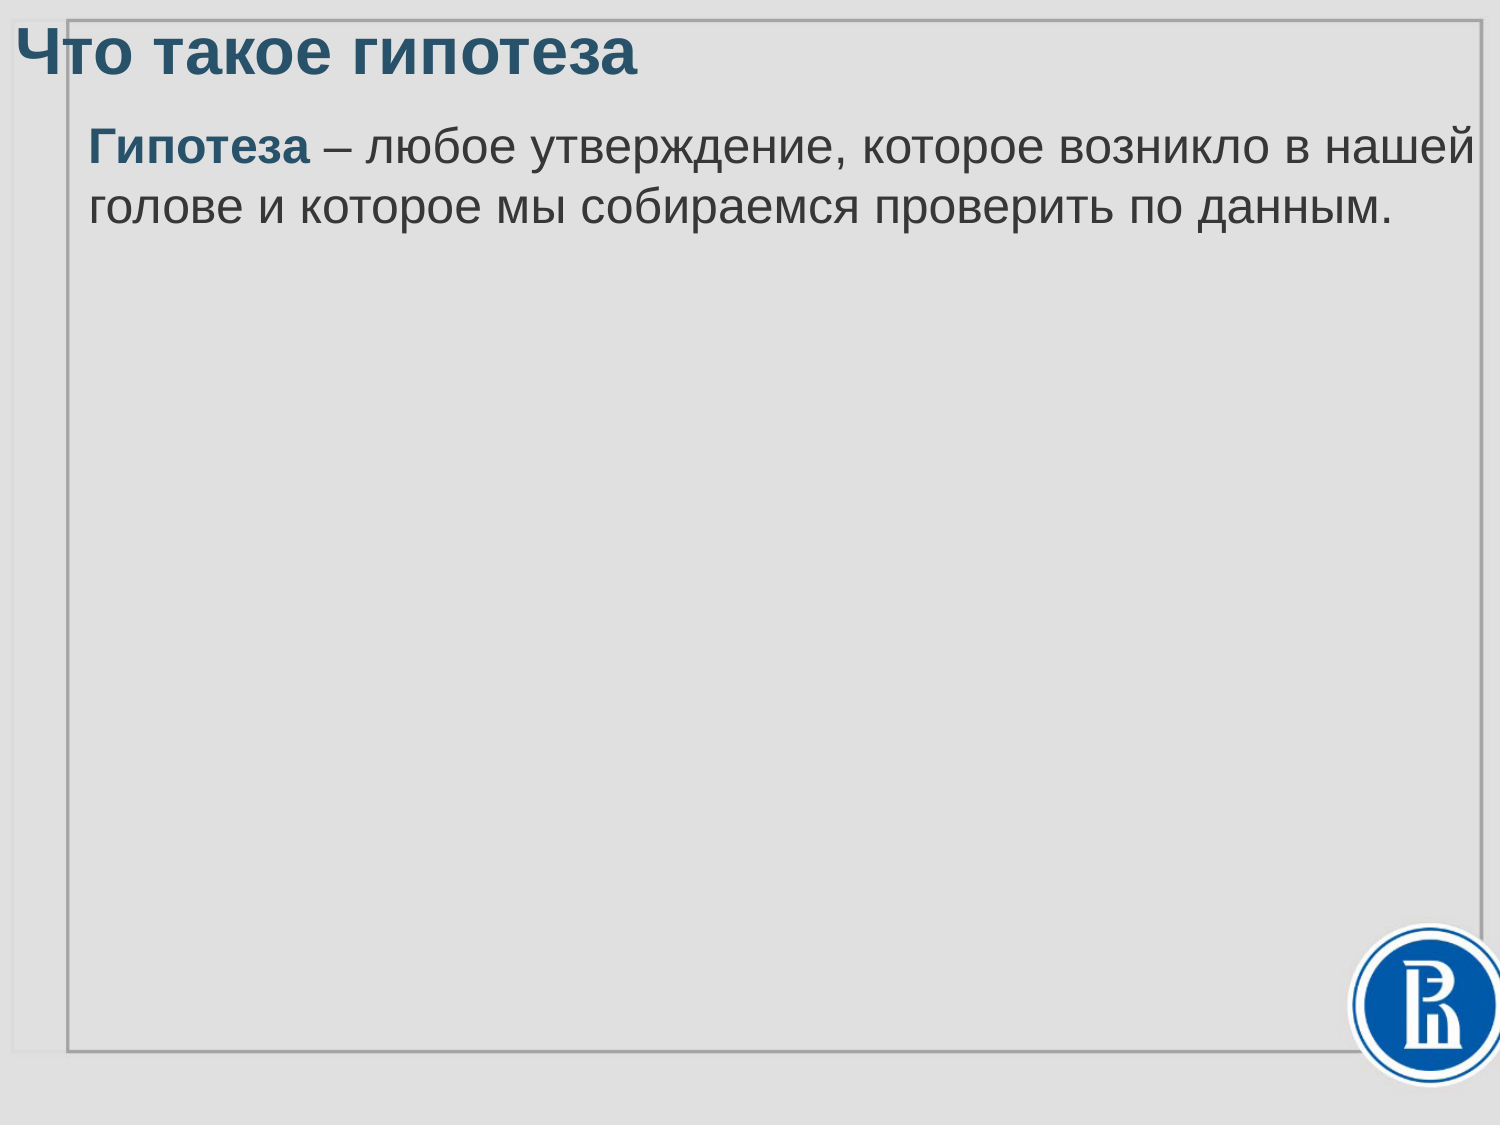

# Что такое гипотеза
Гипотеза – любое утверждение, которое возникло в нашей голове и которое мы собираемся проверить по данным.